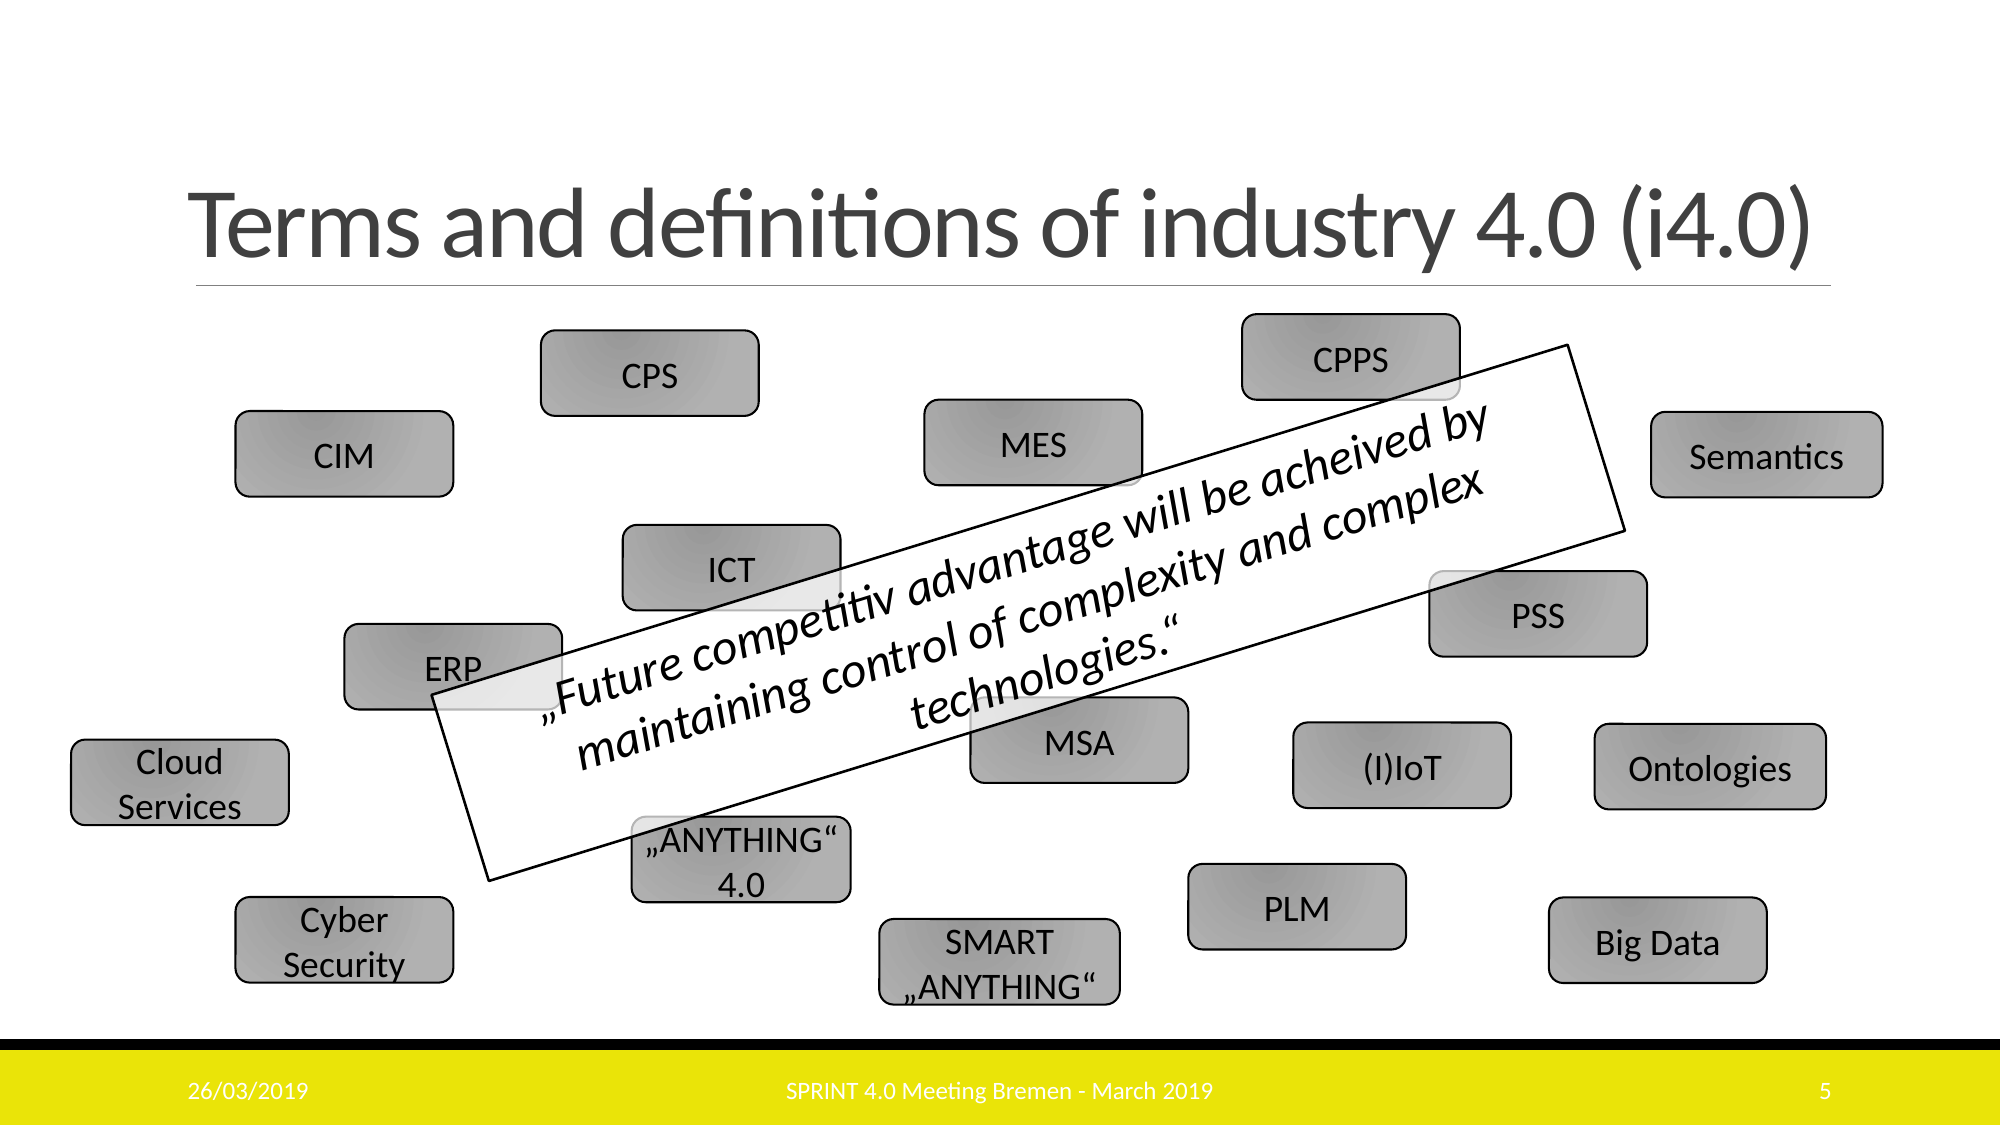

# Terms and definitions of industry 4.0 (i4.0)

CPPS

CPS

MES

CIM

Semantics
„Future competitiv advantage will be acheived by maintaining control of complexity and complex technologies.“

ICT

PSS

ERP

MSA

(I)IoT

Ontologies
Cloud Services

„ANYTHING“4.0

PLM
Cyber Security

Big Data
SMART „ANYTHING“

26/03/2019
SPRINT 4.0 Meeting Bremen - March 2019
5